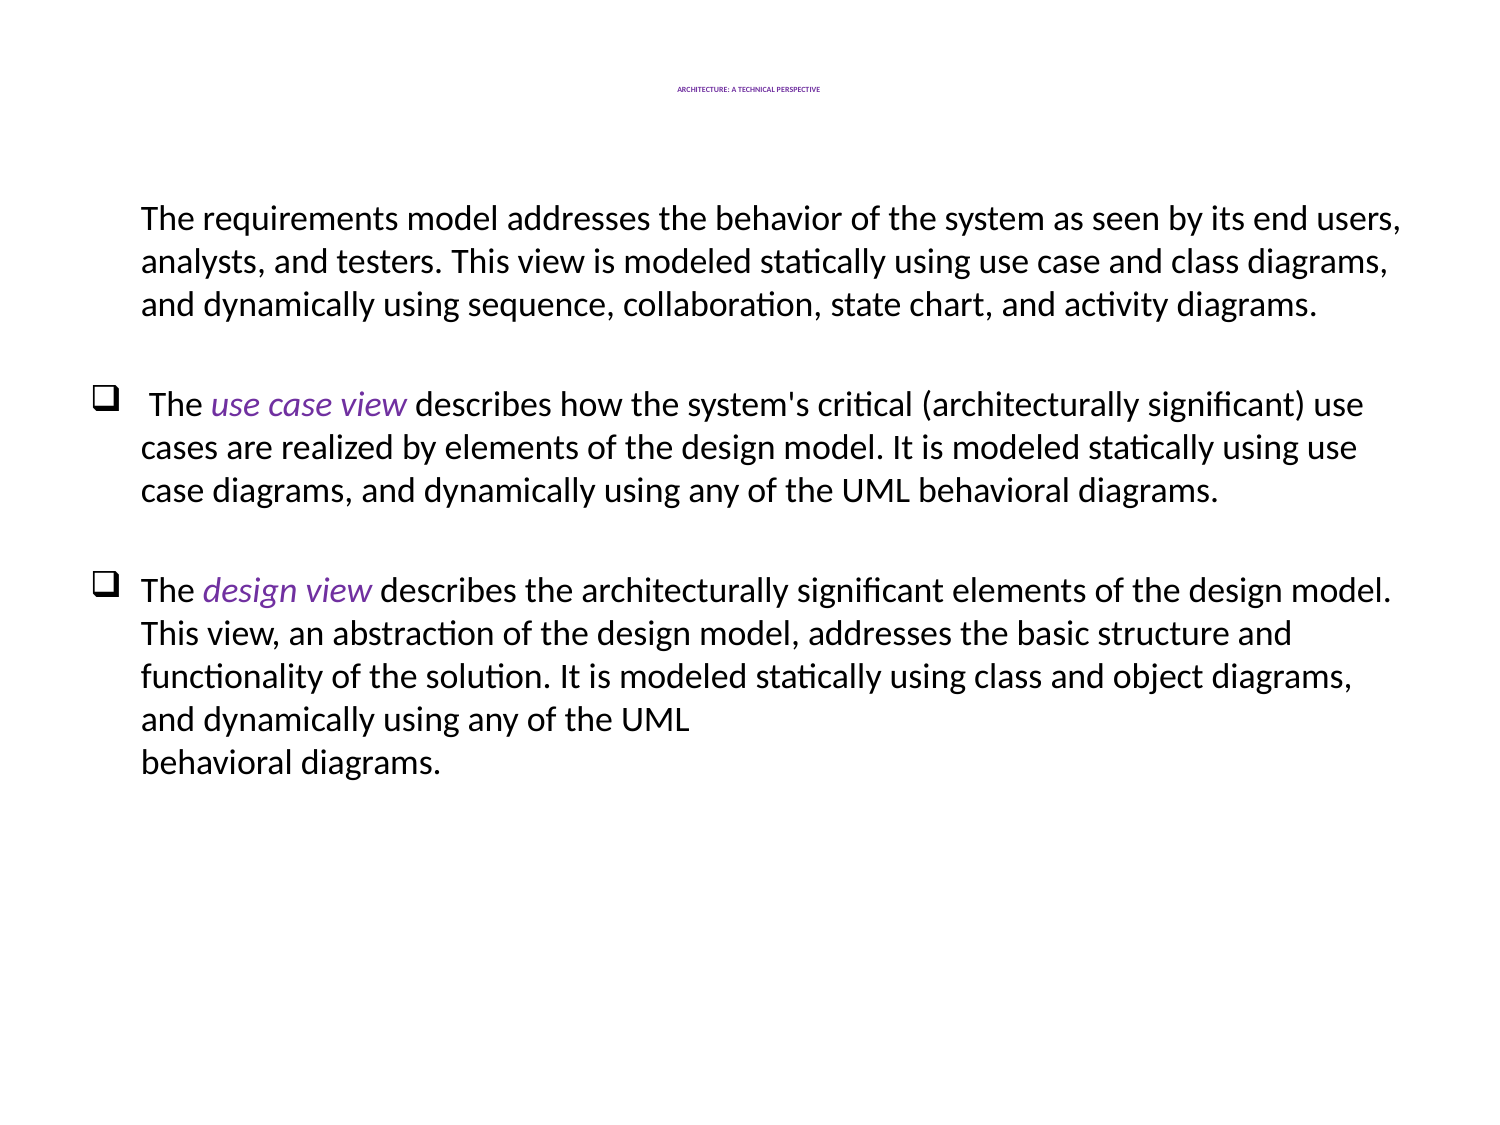

# ARCHITECTURE: A TECHNICAL PERSPECTIVE

	The requirements model addresses the behavior of the system as seen by its end users, analysts, and testers. This view is modeled statically using use case and class diagrams, and dynamically using sequence, collaboration, state chart, and activity diagrams.

 The use case view describes how the system's critical (architecturally significant) use cases are realized by elements of the design model. It is modeled statically using use case diagrams, and dynamically using any of the UML behavioral diagrams.

The design view describes the architecturally significant elements of the design model. This view, an abstraction of the design model, addresses the basic structure and functionality of the solution. It is modeled statically using class and object diagrams, and dynamically using any of the UML
behavioral diagrams.